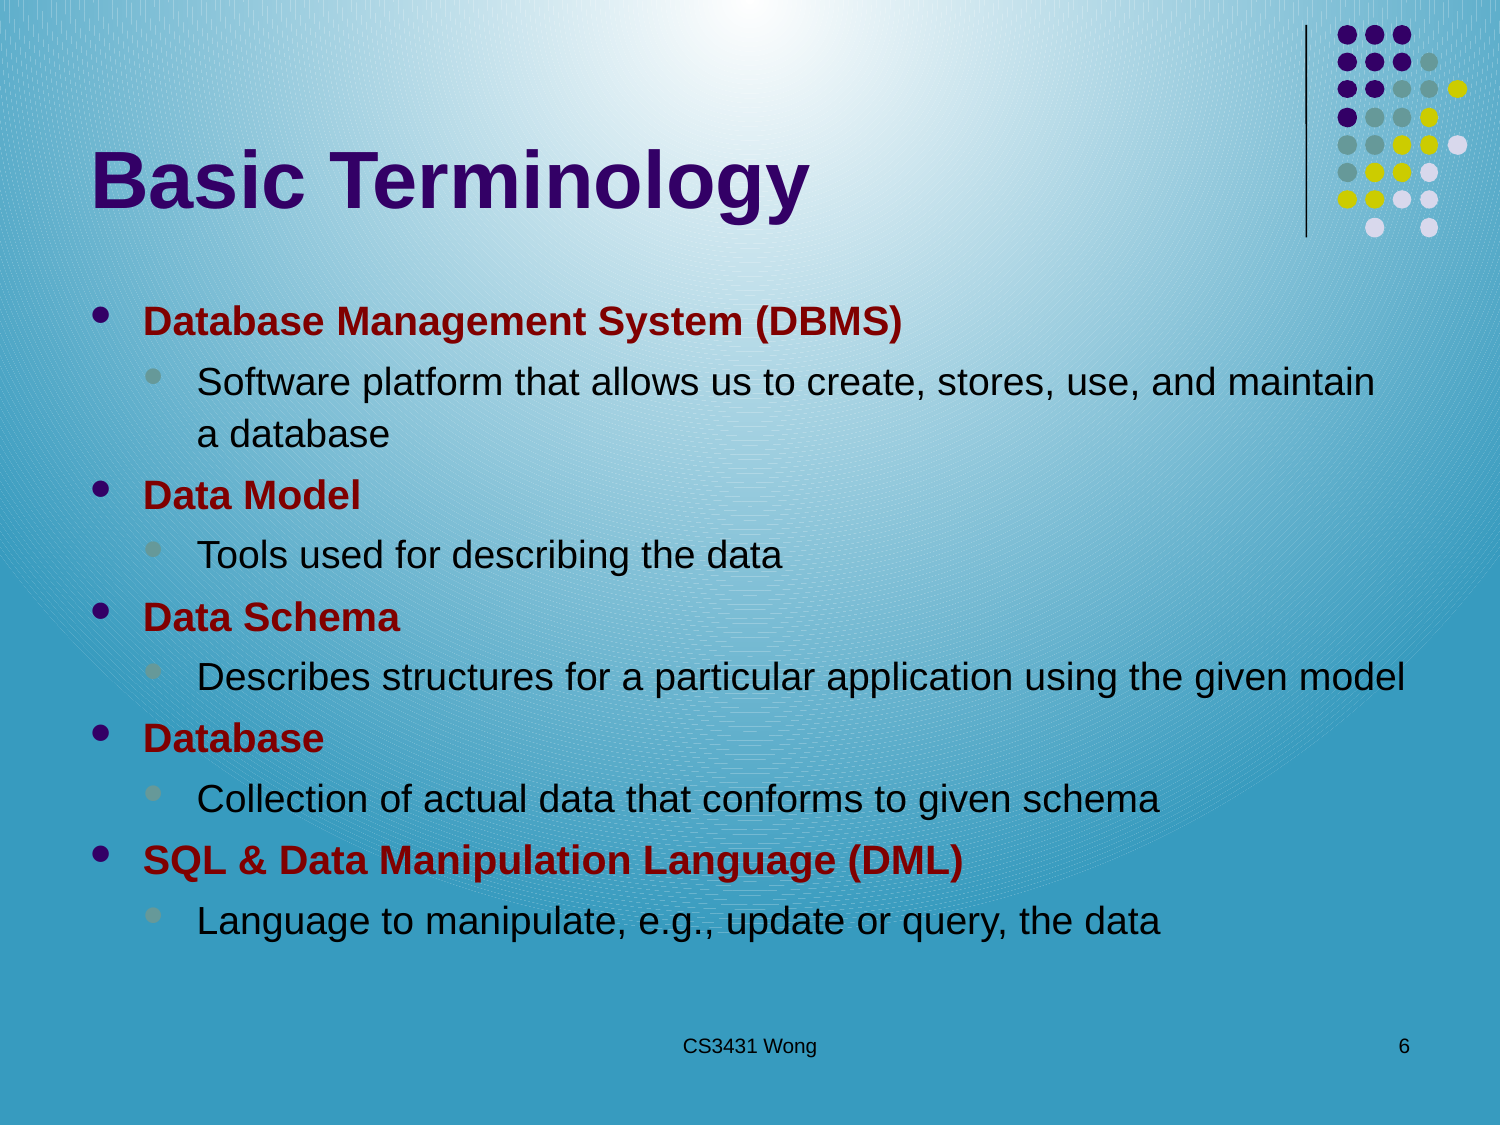

# Basic Terminology
Database Management System (DBMS)
Software platform that allows us to create, stores, use, and maintain a database
Data Model
Tools used for describing the data
Data Schema
Describes structures for a particular application using the given model
Database
Collection of actual data that conforms to given schema
SQL & Data Manipulation Language (DML)
Language to manipulate, e.g., update or query, the data
CS3431 Wong
6